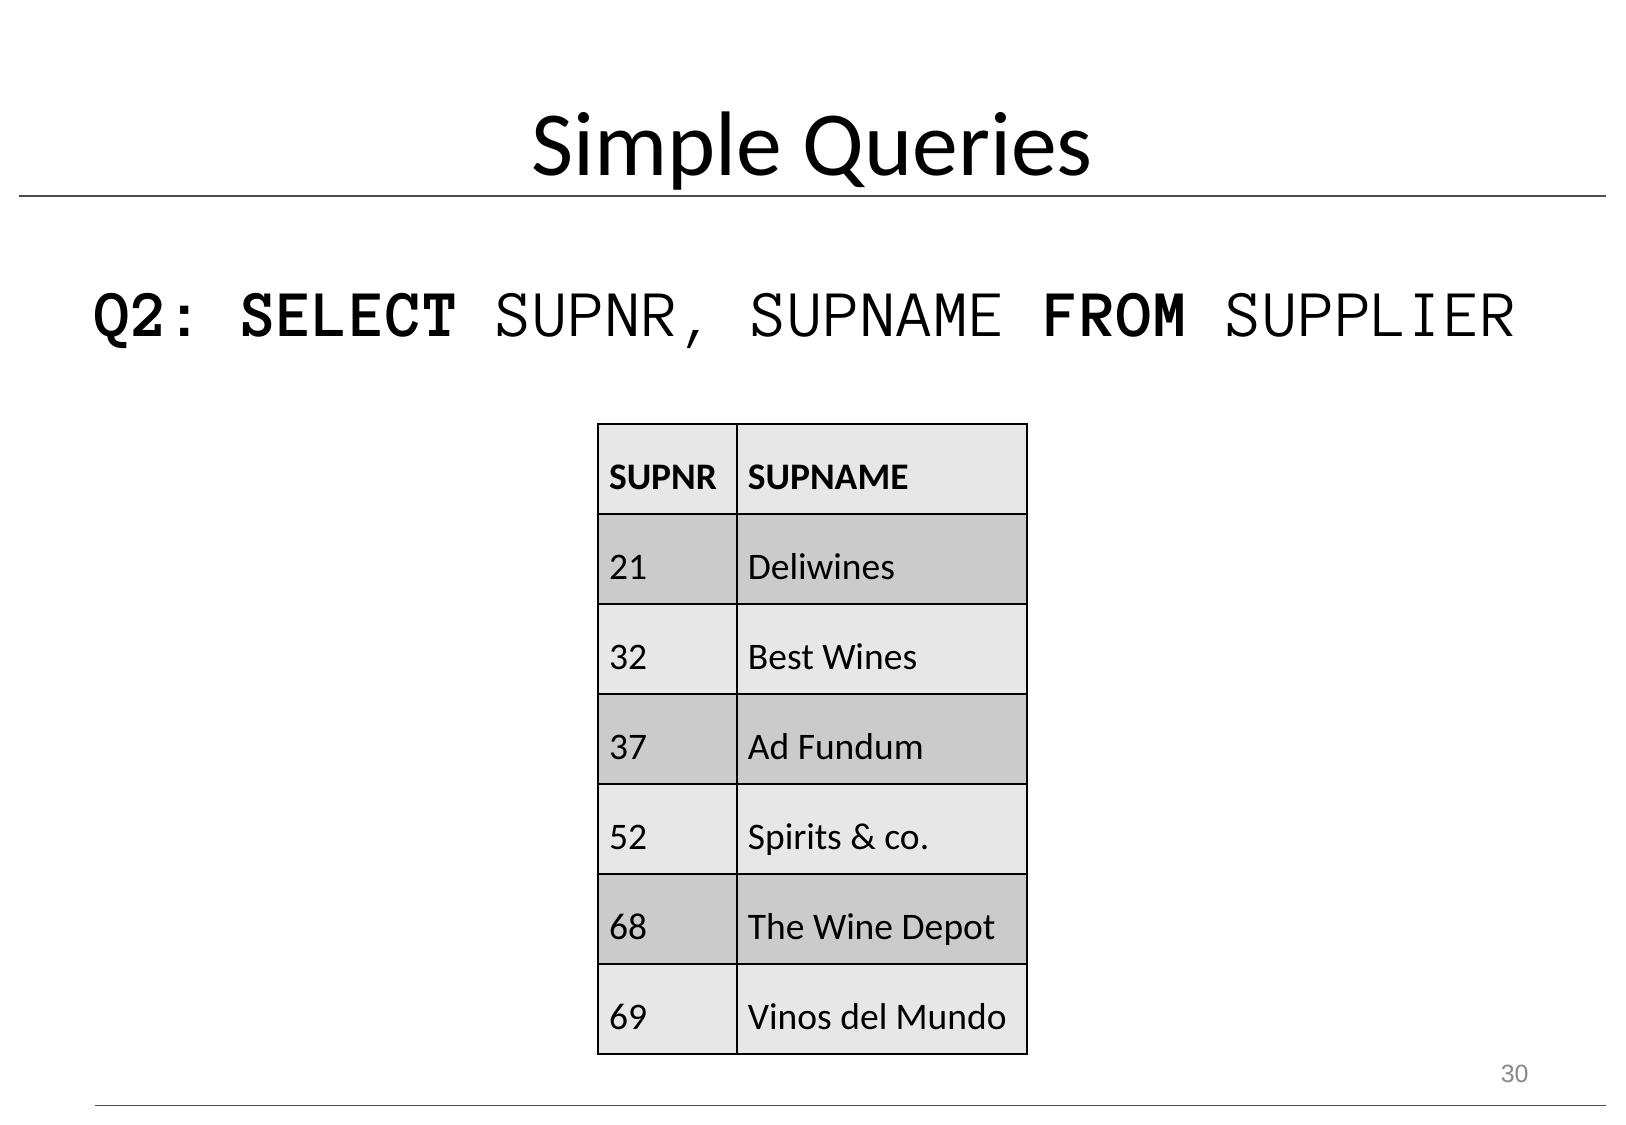

# Simple Queries
Q2: SELECT SUPNR, SUPNAME FROM SUPPLIER

| SUPNR | SUPNAME |
| --- | --- |
| 21 | Deliwines |
| 32 | Best Wines |
| 37 | Ad Fundum |
| 52 | Spirits & co. |
| 68 | The Wine Depot |
| 69 | Vinos del Mundo |
30